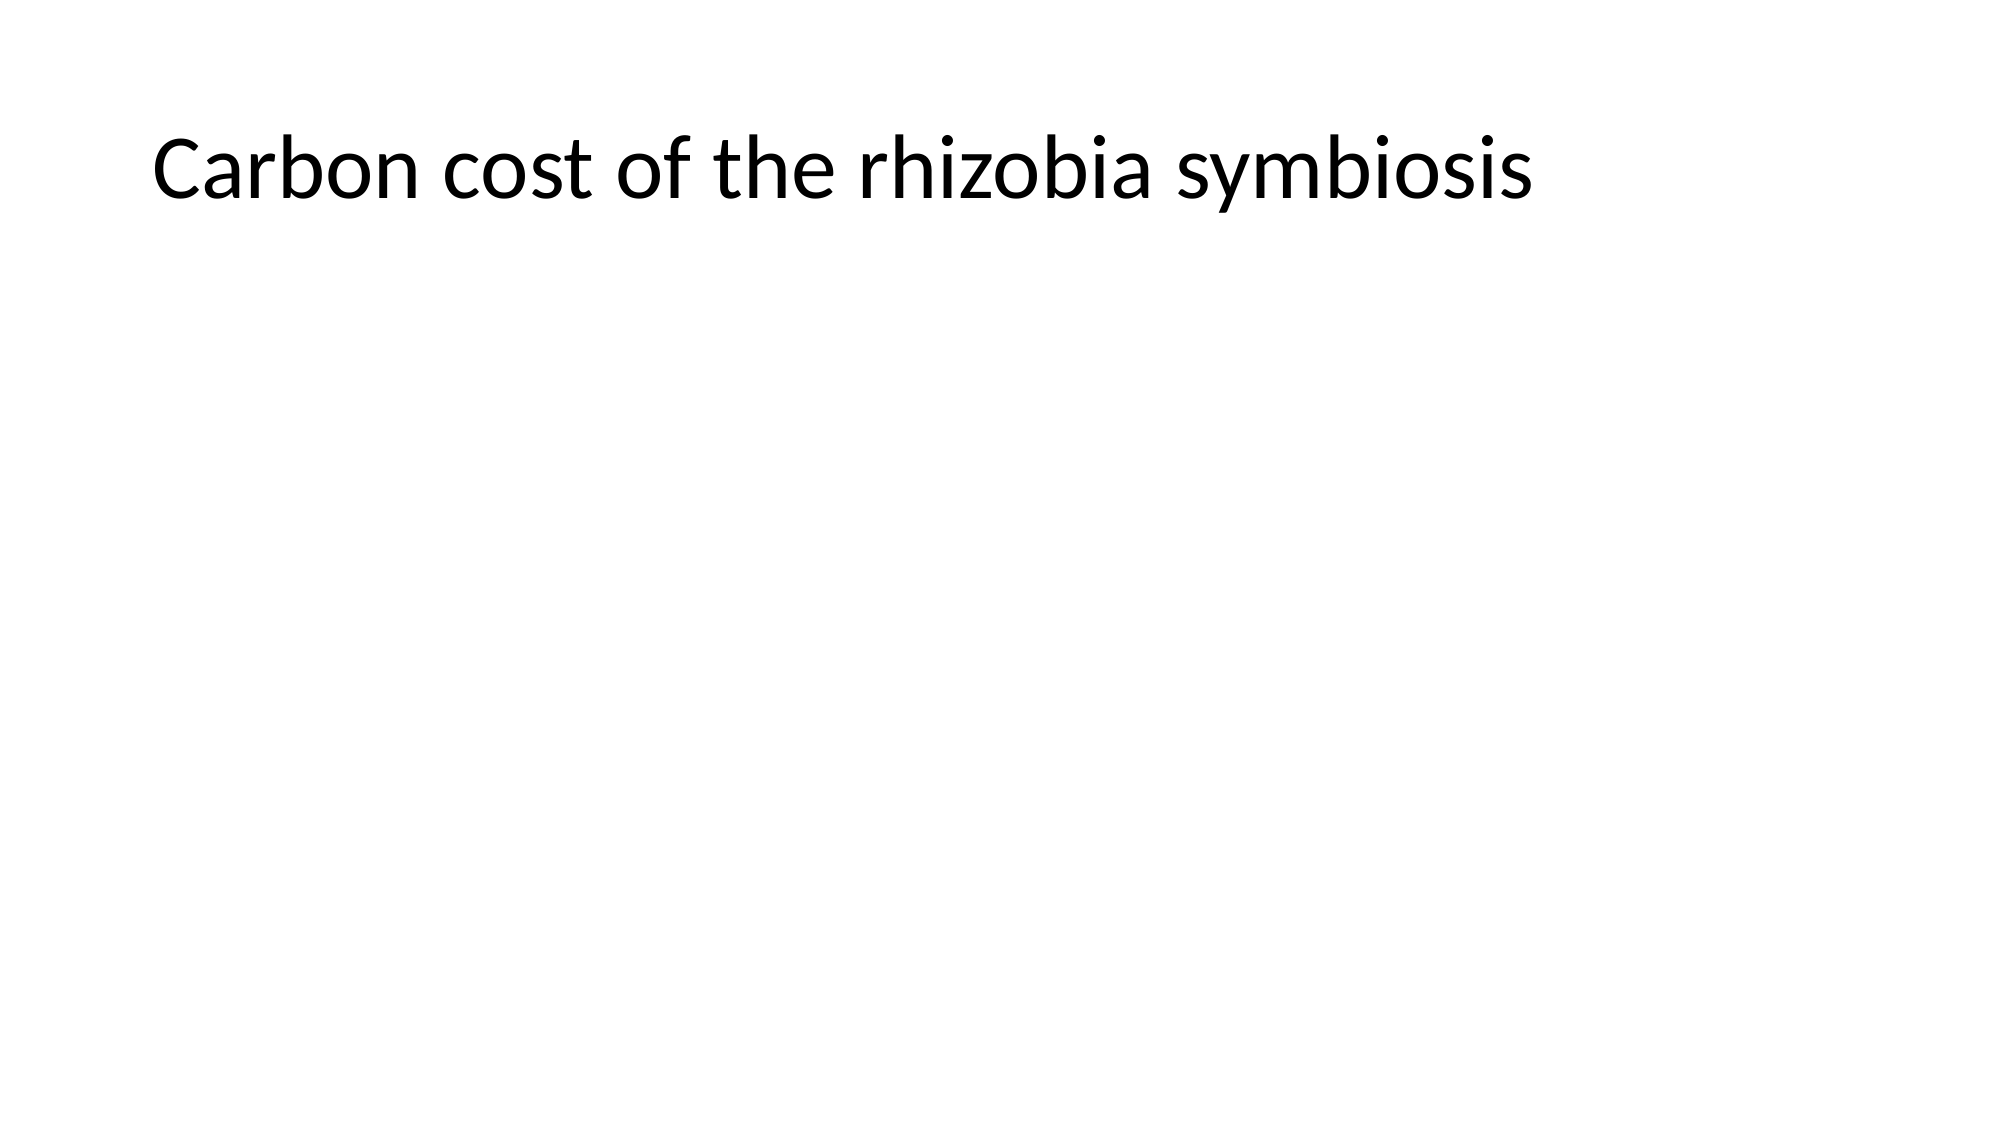

# Carbon cost of the rhizobia symbiosis